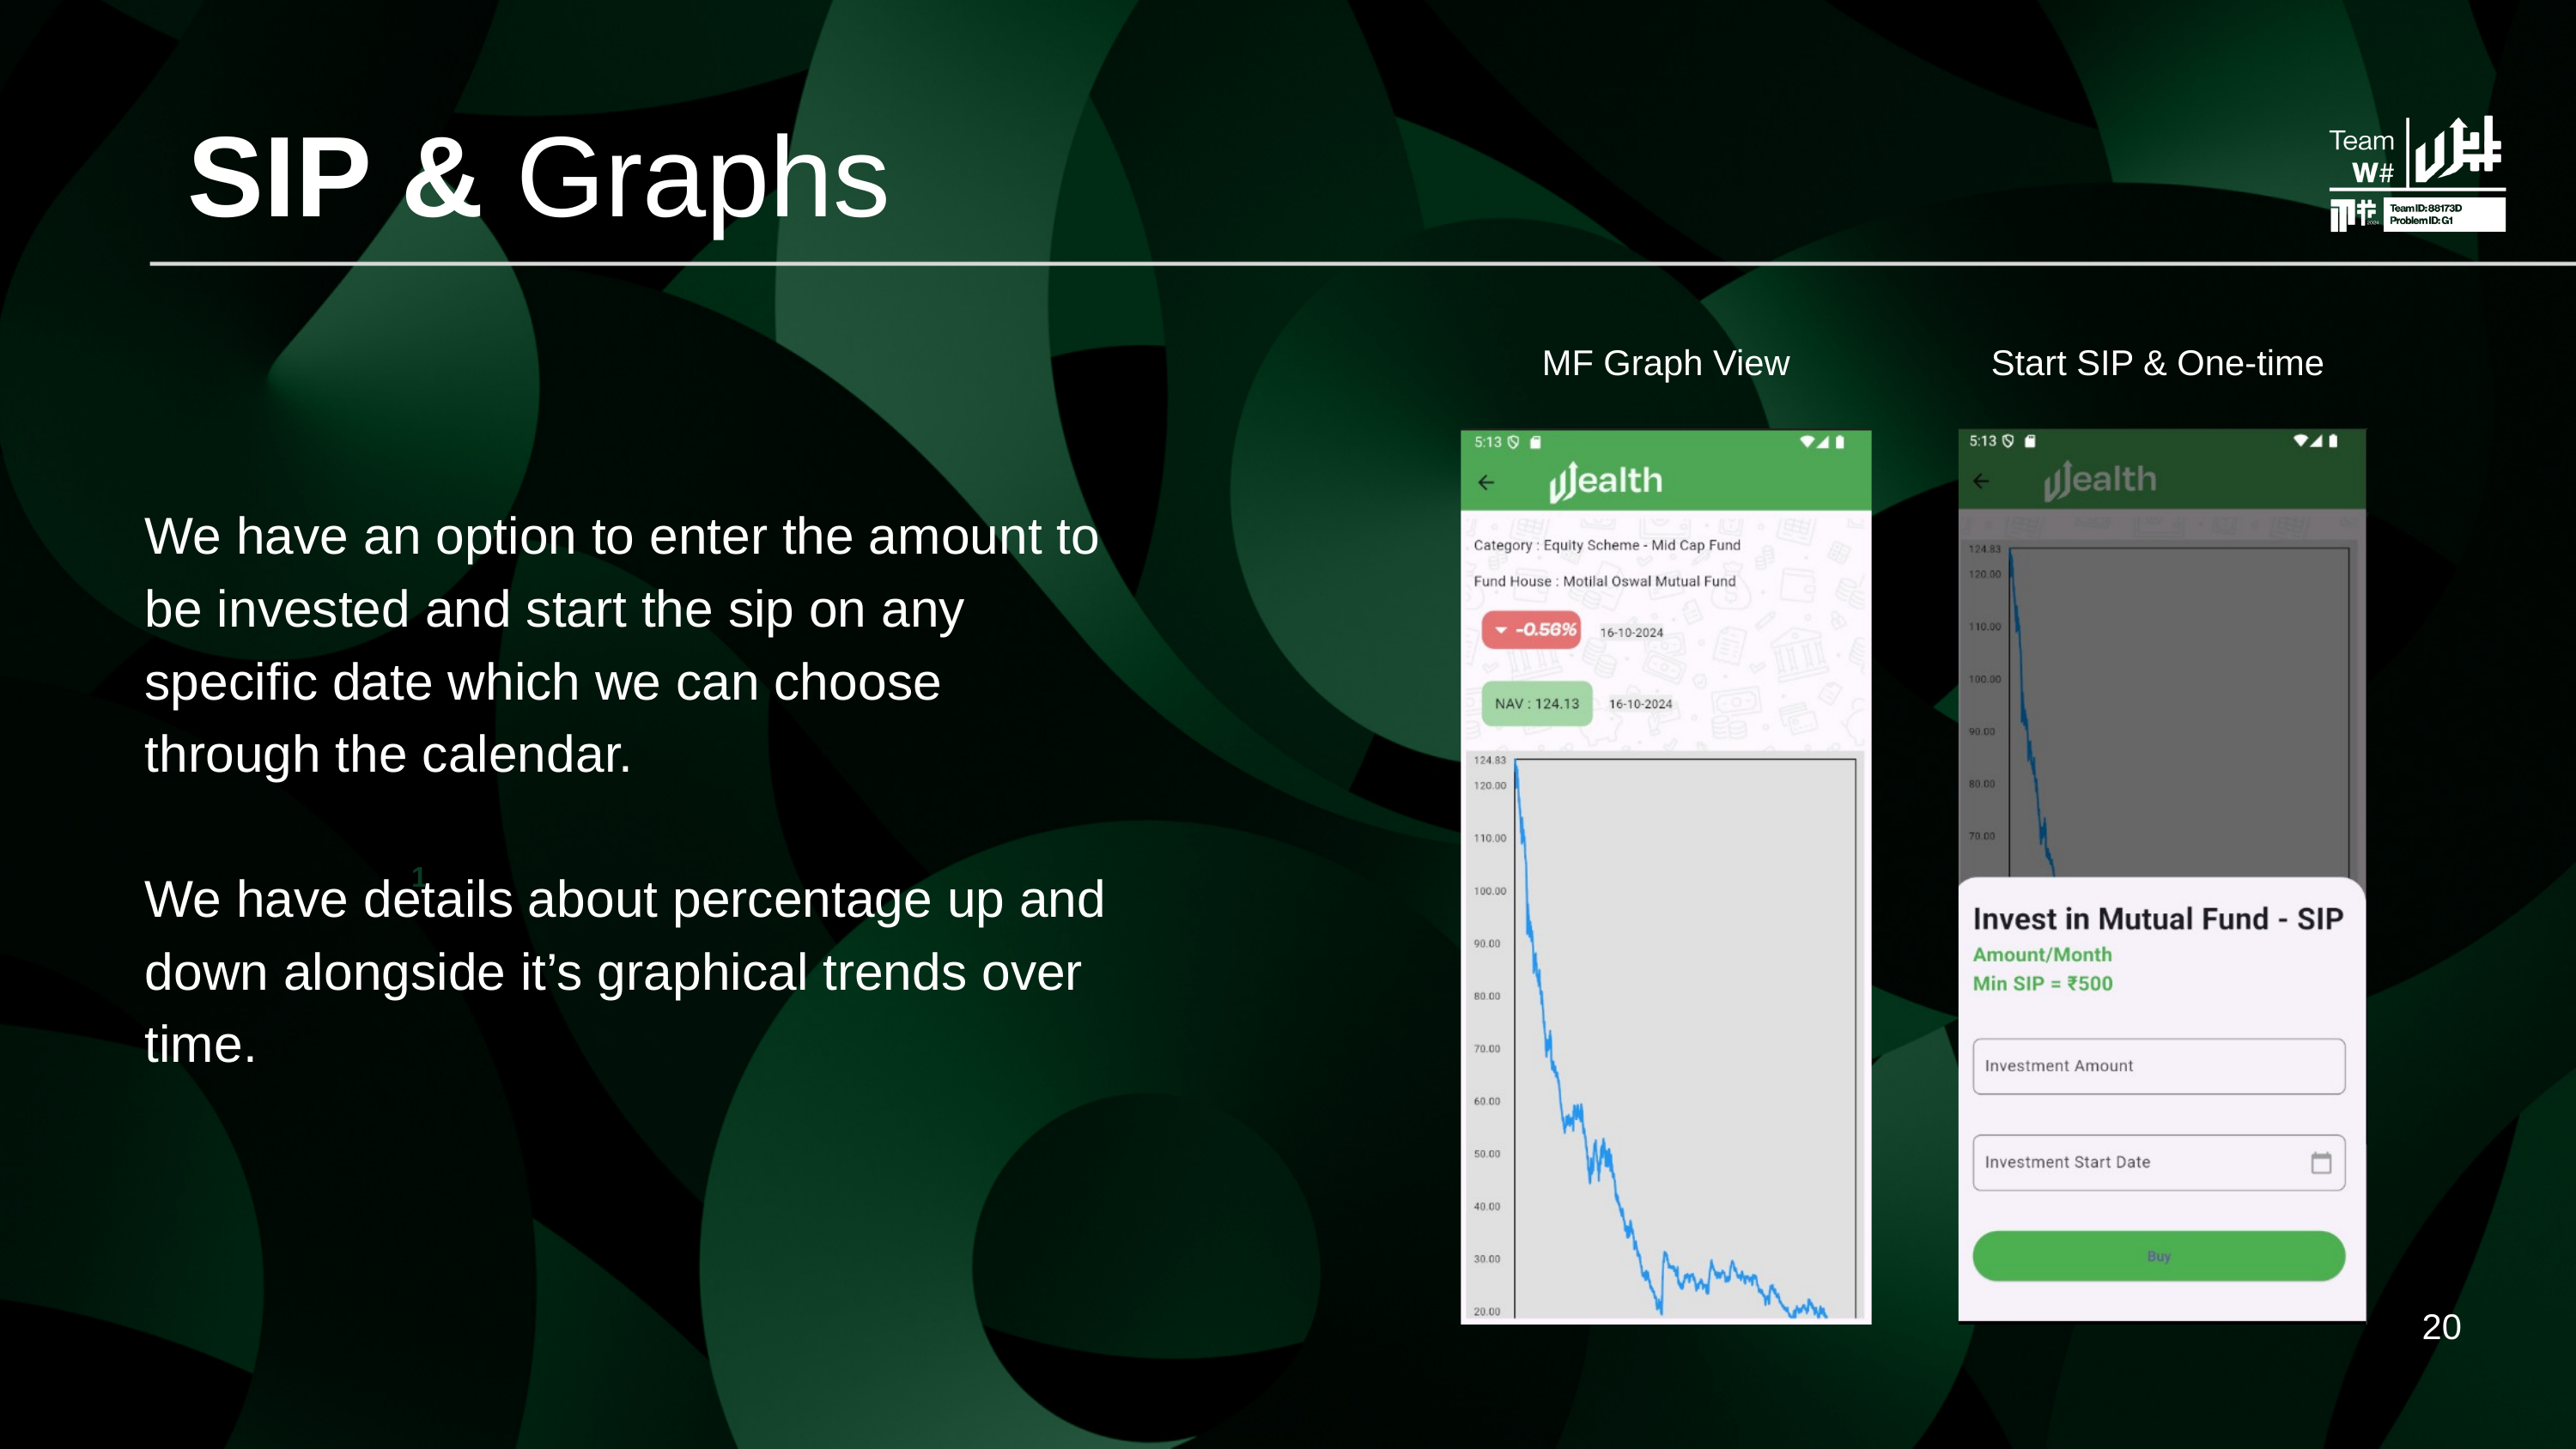

SIP & Graphs
MF Graph View
Start SIP & One-time

We have an option to enter the amount to be invested and start the sip on any specific date which we can choose through the calendar.

We have details about percentage up and down alongside it’s graphical trends over time.

1
20